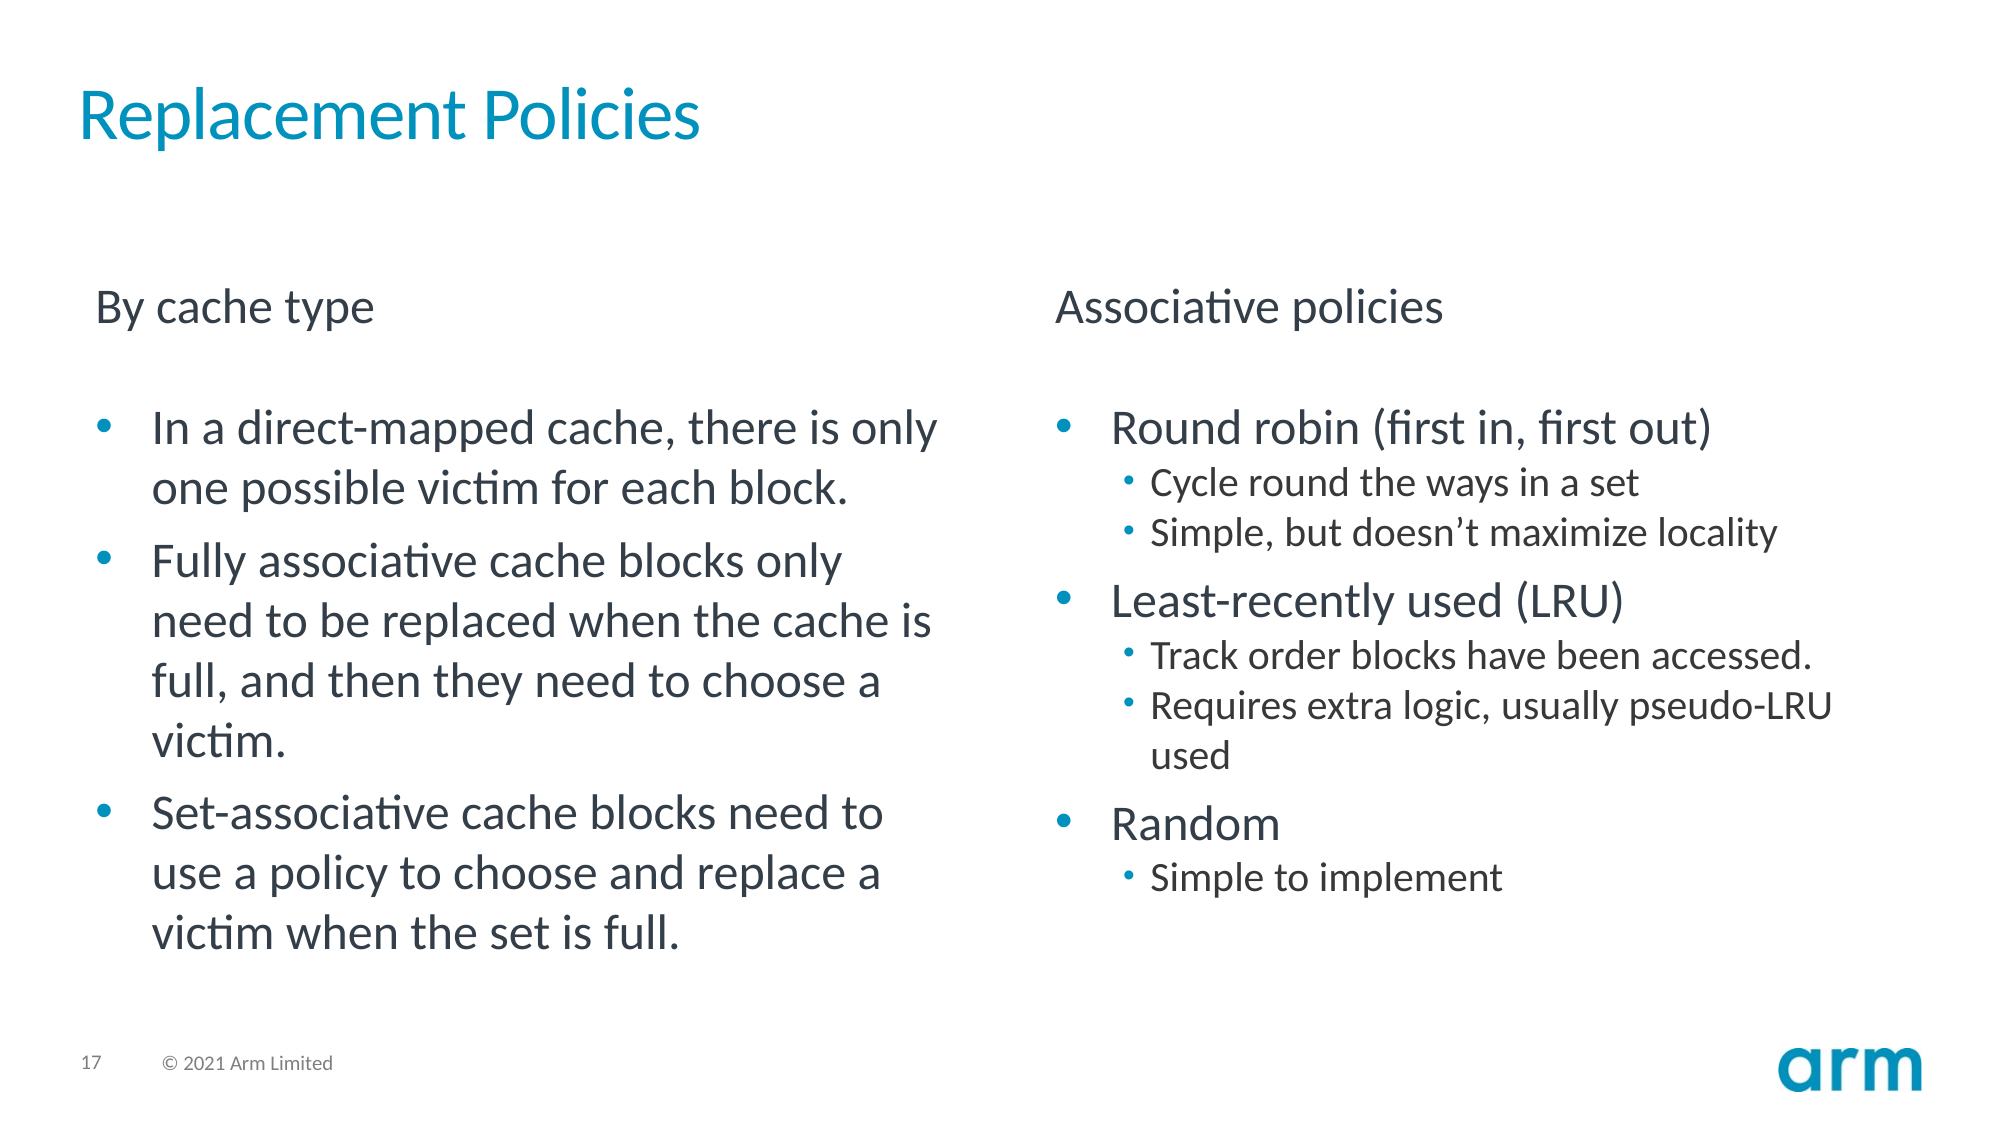

# Replacement Policies
By cache type
Associative policies
In a direct-mapped cache, there is only one possible victim for each block.
Fully associative cache blocks only need to be replaced when the cache is full, and then they need to choose a victim.
Set-associative cache blocks need to use a policy to choose and replace a victim when the set is full.
Round robin (first in, first out)
Cycle round the ways in a set
Simple, but doesn’t maximize locality
Least-recently used (LRU)
Track order blocks have been accessed.
Requires extra logic, usually pseudo-LRU used
Random
Simple to implement